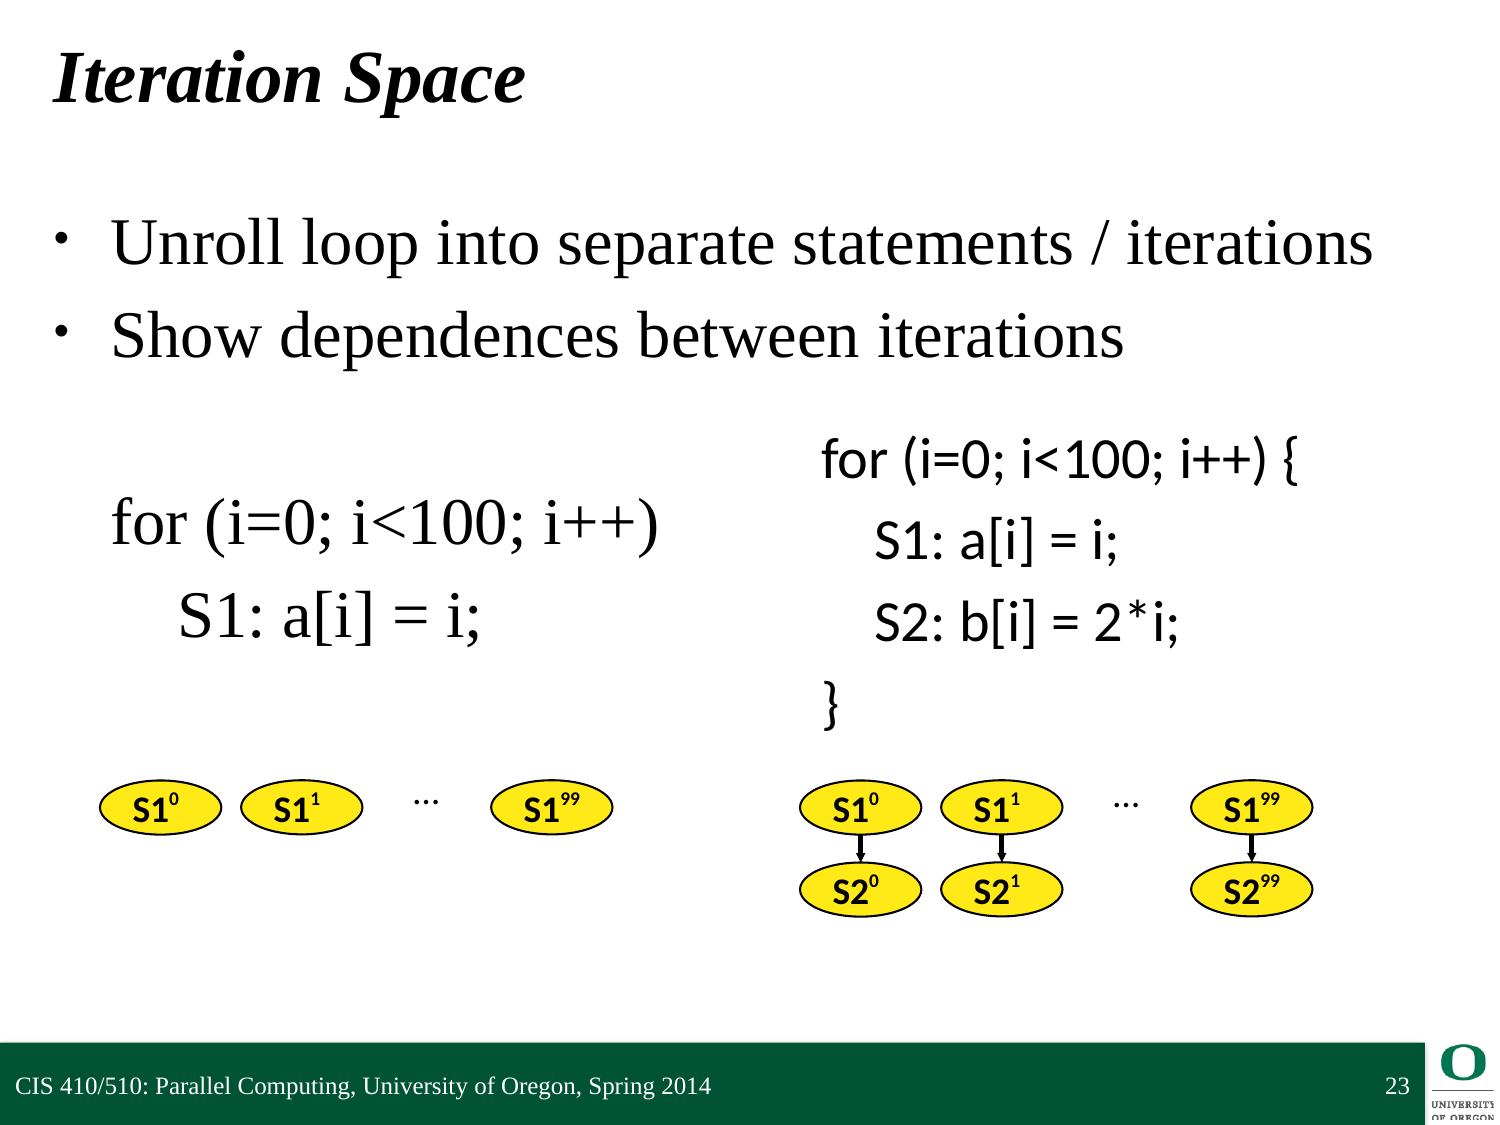

# Iteration Space
Unroll loop into separate statements / iterations
Show dependences between iterations

	for (i=0; i<100; i++)
	    S1: a[i] = i;

for (i=0; i<100; i++) {
    S1: a[i] = i;
    S2: b[i] = 2*i;
}
…
…
S11
S199
S11
S199
S10
S10
S21
S299
S20
CIS 410/510: Parallel Computing, University of Oregon, Spring 2014
23